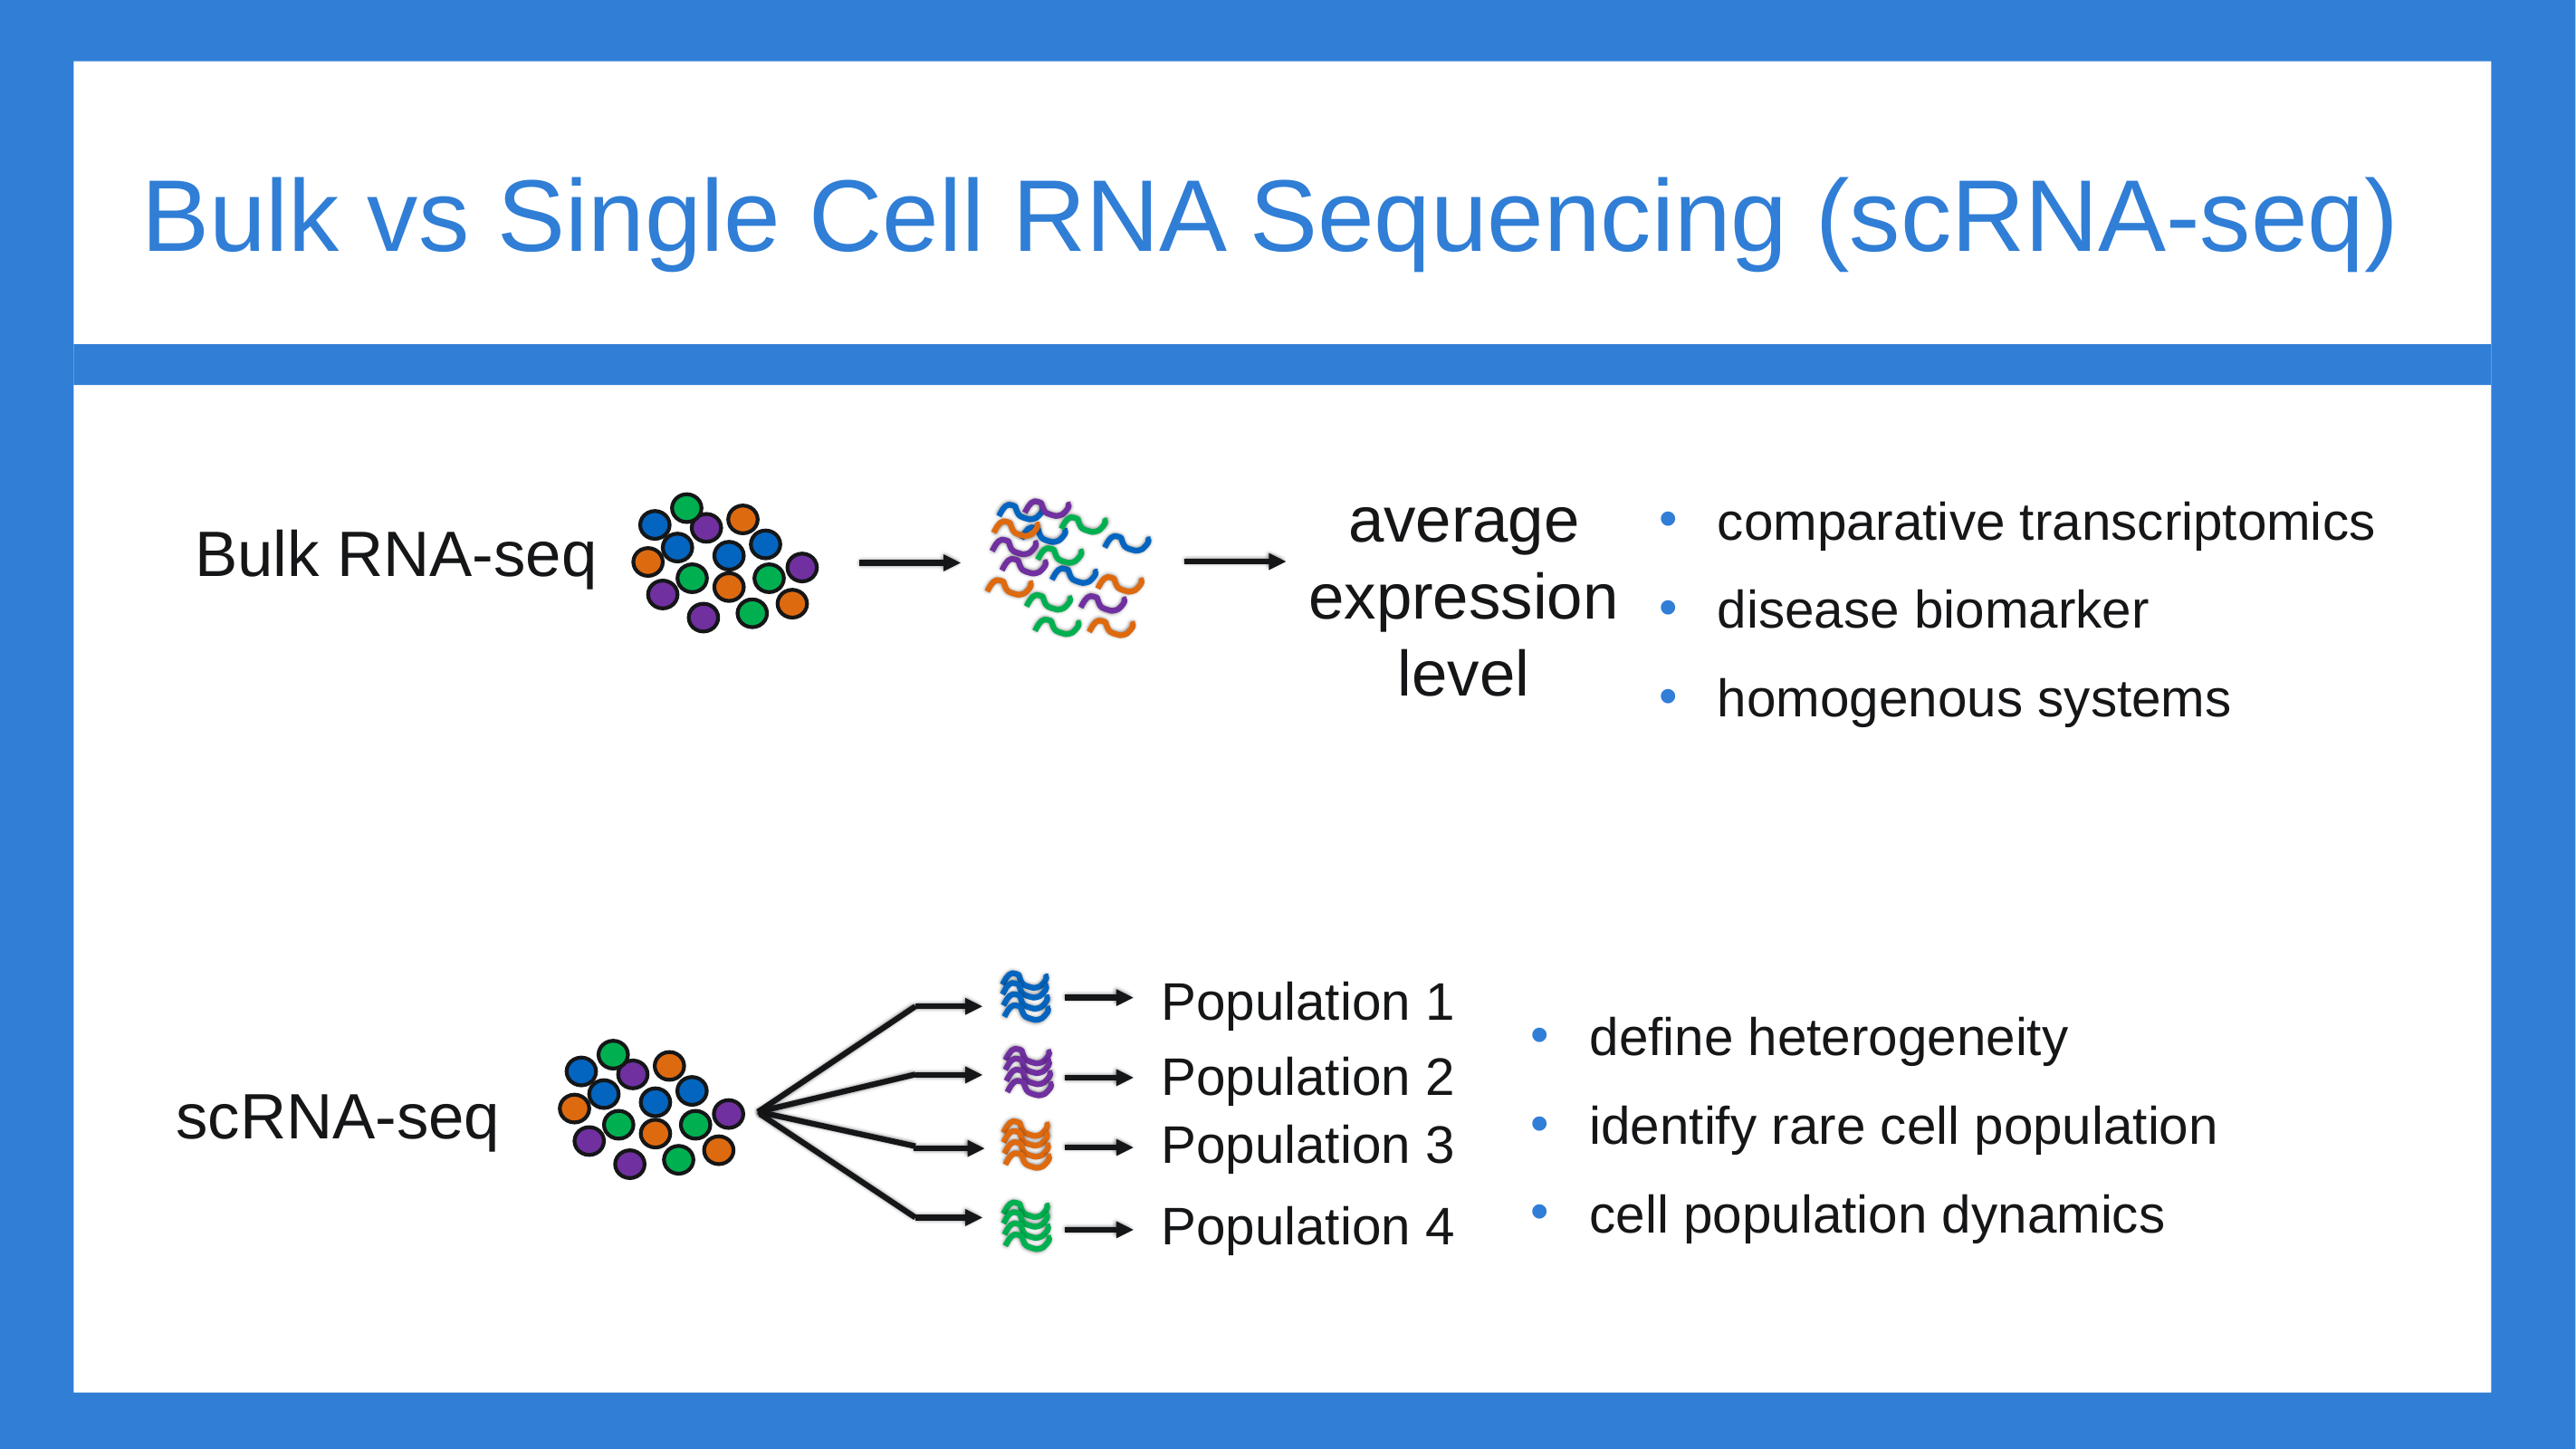

Bulk vs Single Cell RNA Sequencing (scRNA-seq)
comparative transcriptomics
disease biomarker
homogenous systems
average expression level

Bulk RNA-seq
Population 1
define heterogeneity
identify rare cell population
cell population dynamics

Population 2

scRNA-seq
Population 3

Population 4